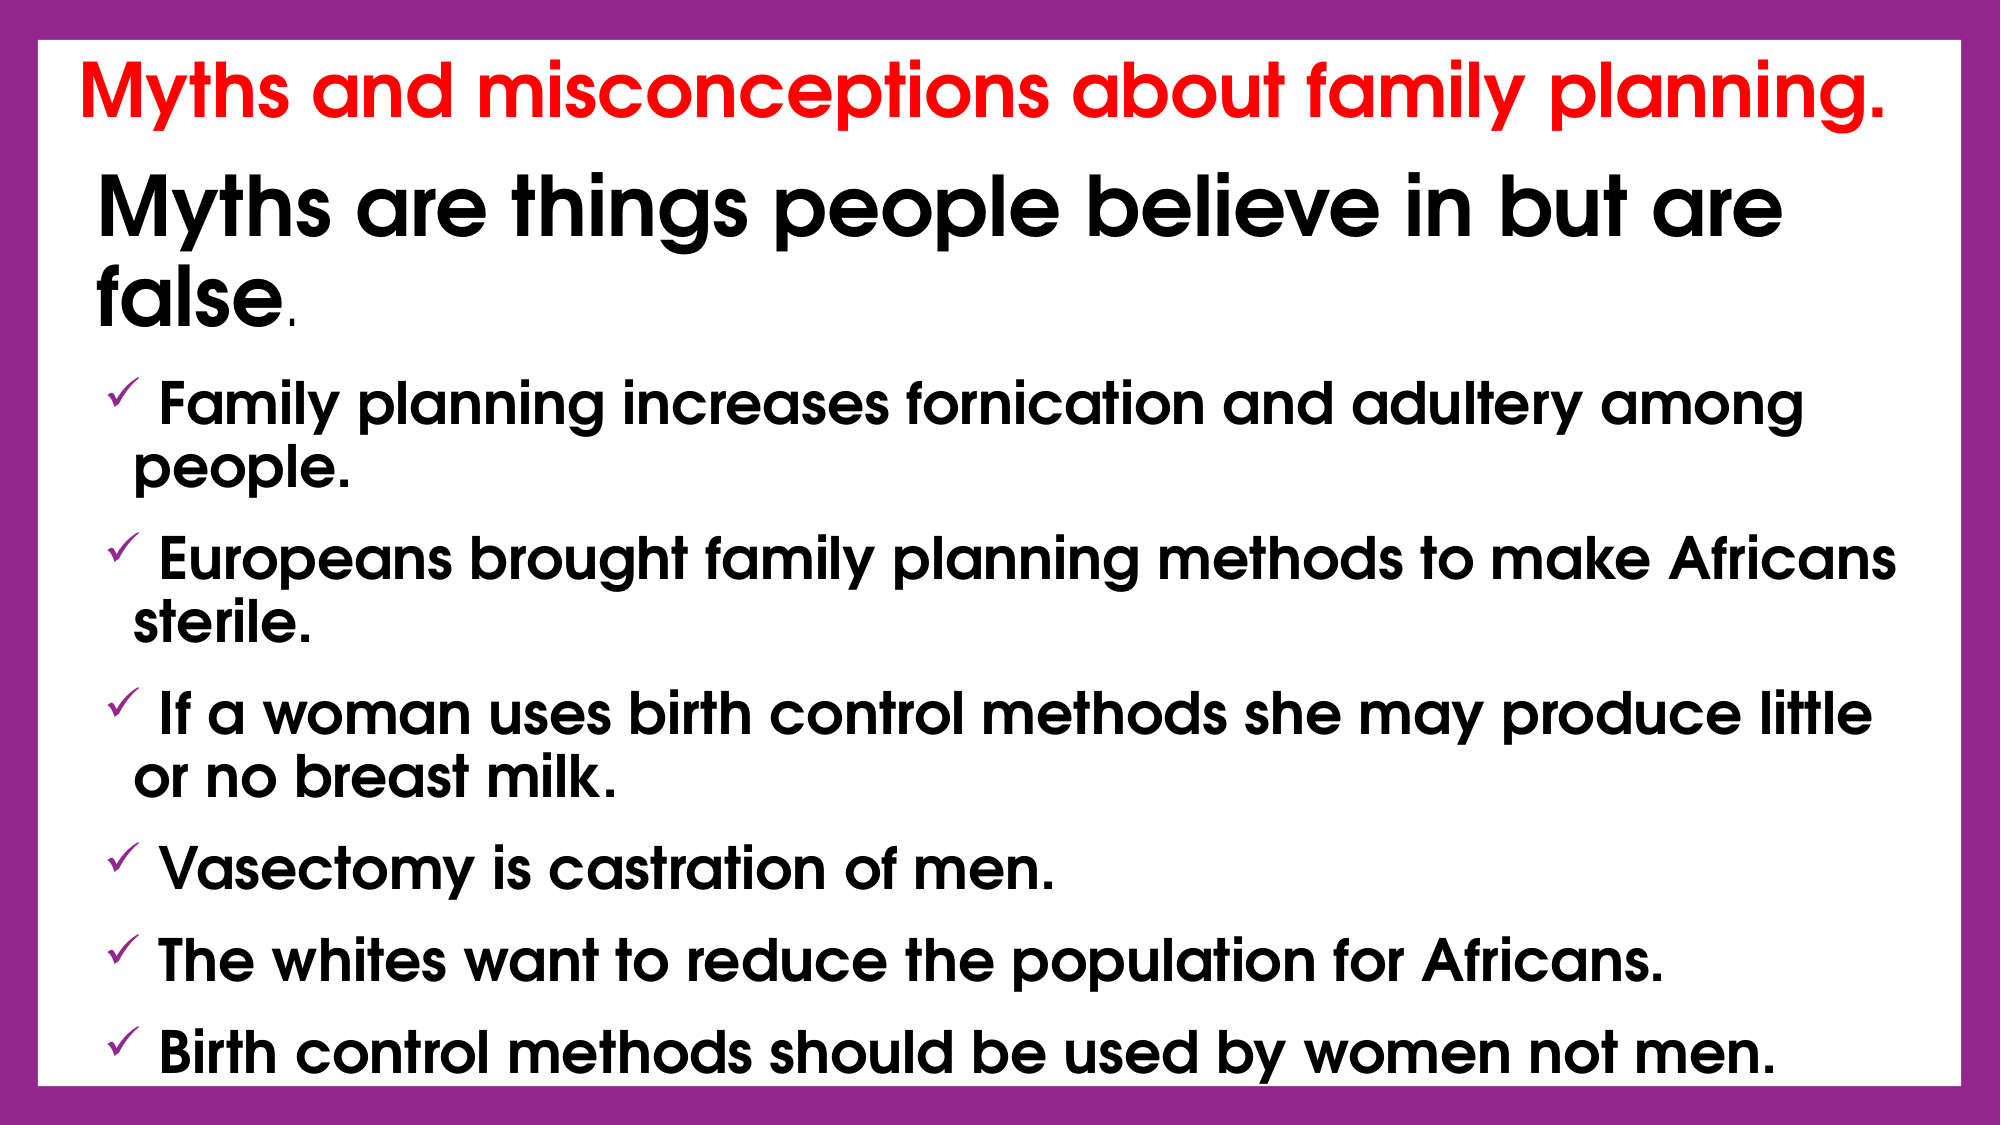

# Myths and misconceptions about family planning.
Myths are things people believe in but are false.
 Family planning increases fornication and adultery among people.
 Europeans brought family planning methods to make Africans sterile.
 If a woman uses birth control methods she may produce little or no breast milk.
 Vasectomy is castration of men.
 The whites want to reduce the population for Africans.
 Birth control methods should be used by women not men.